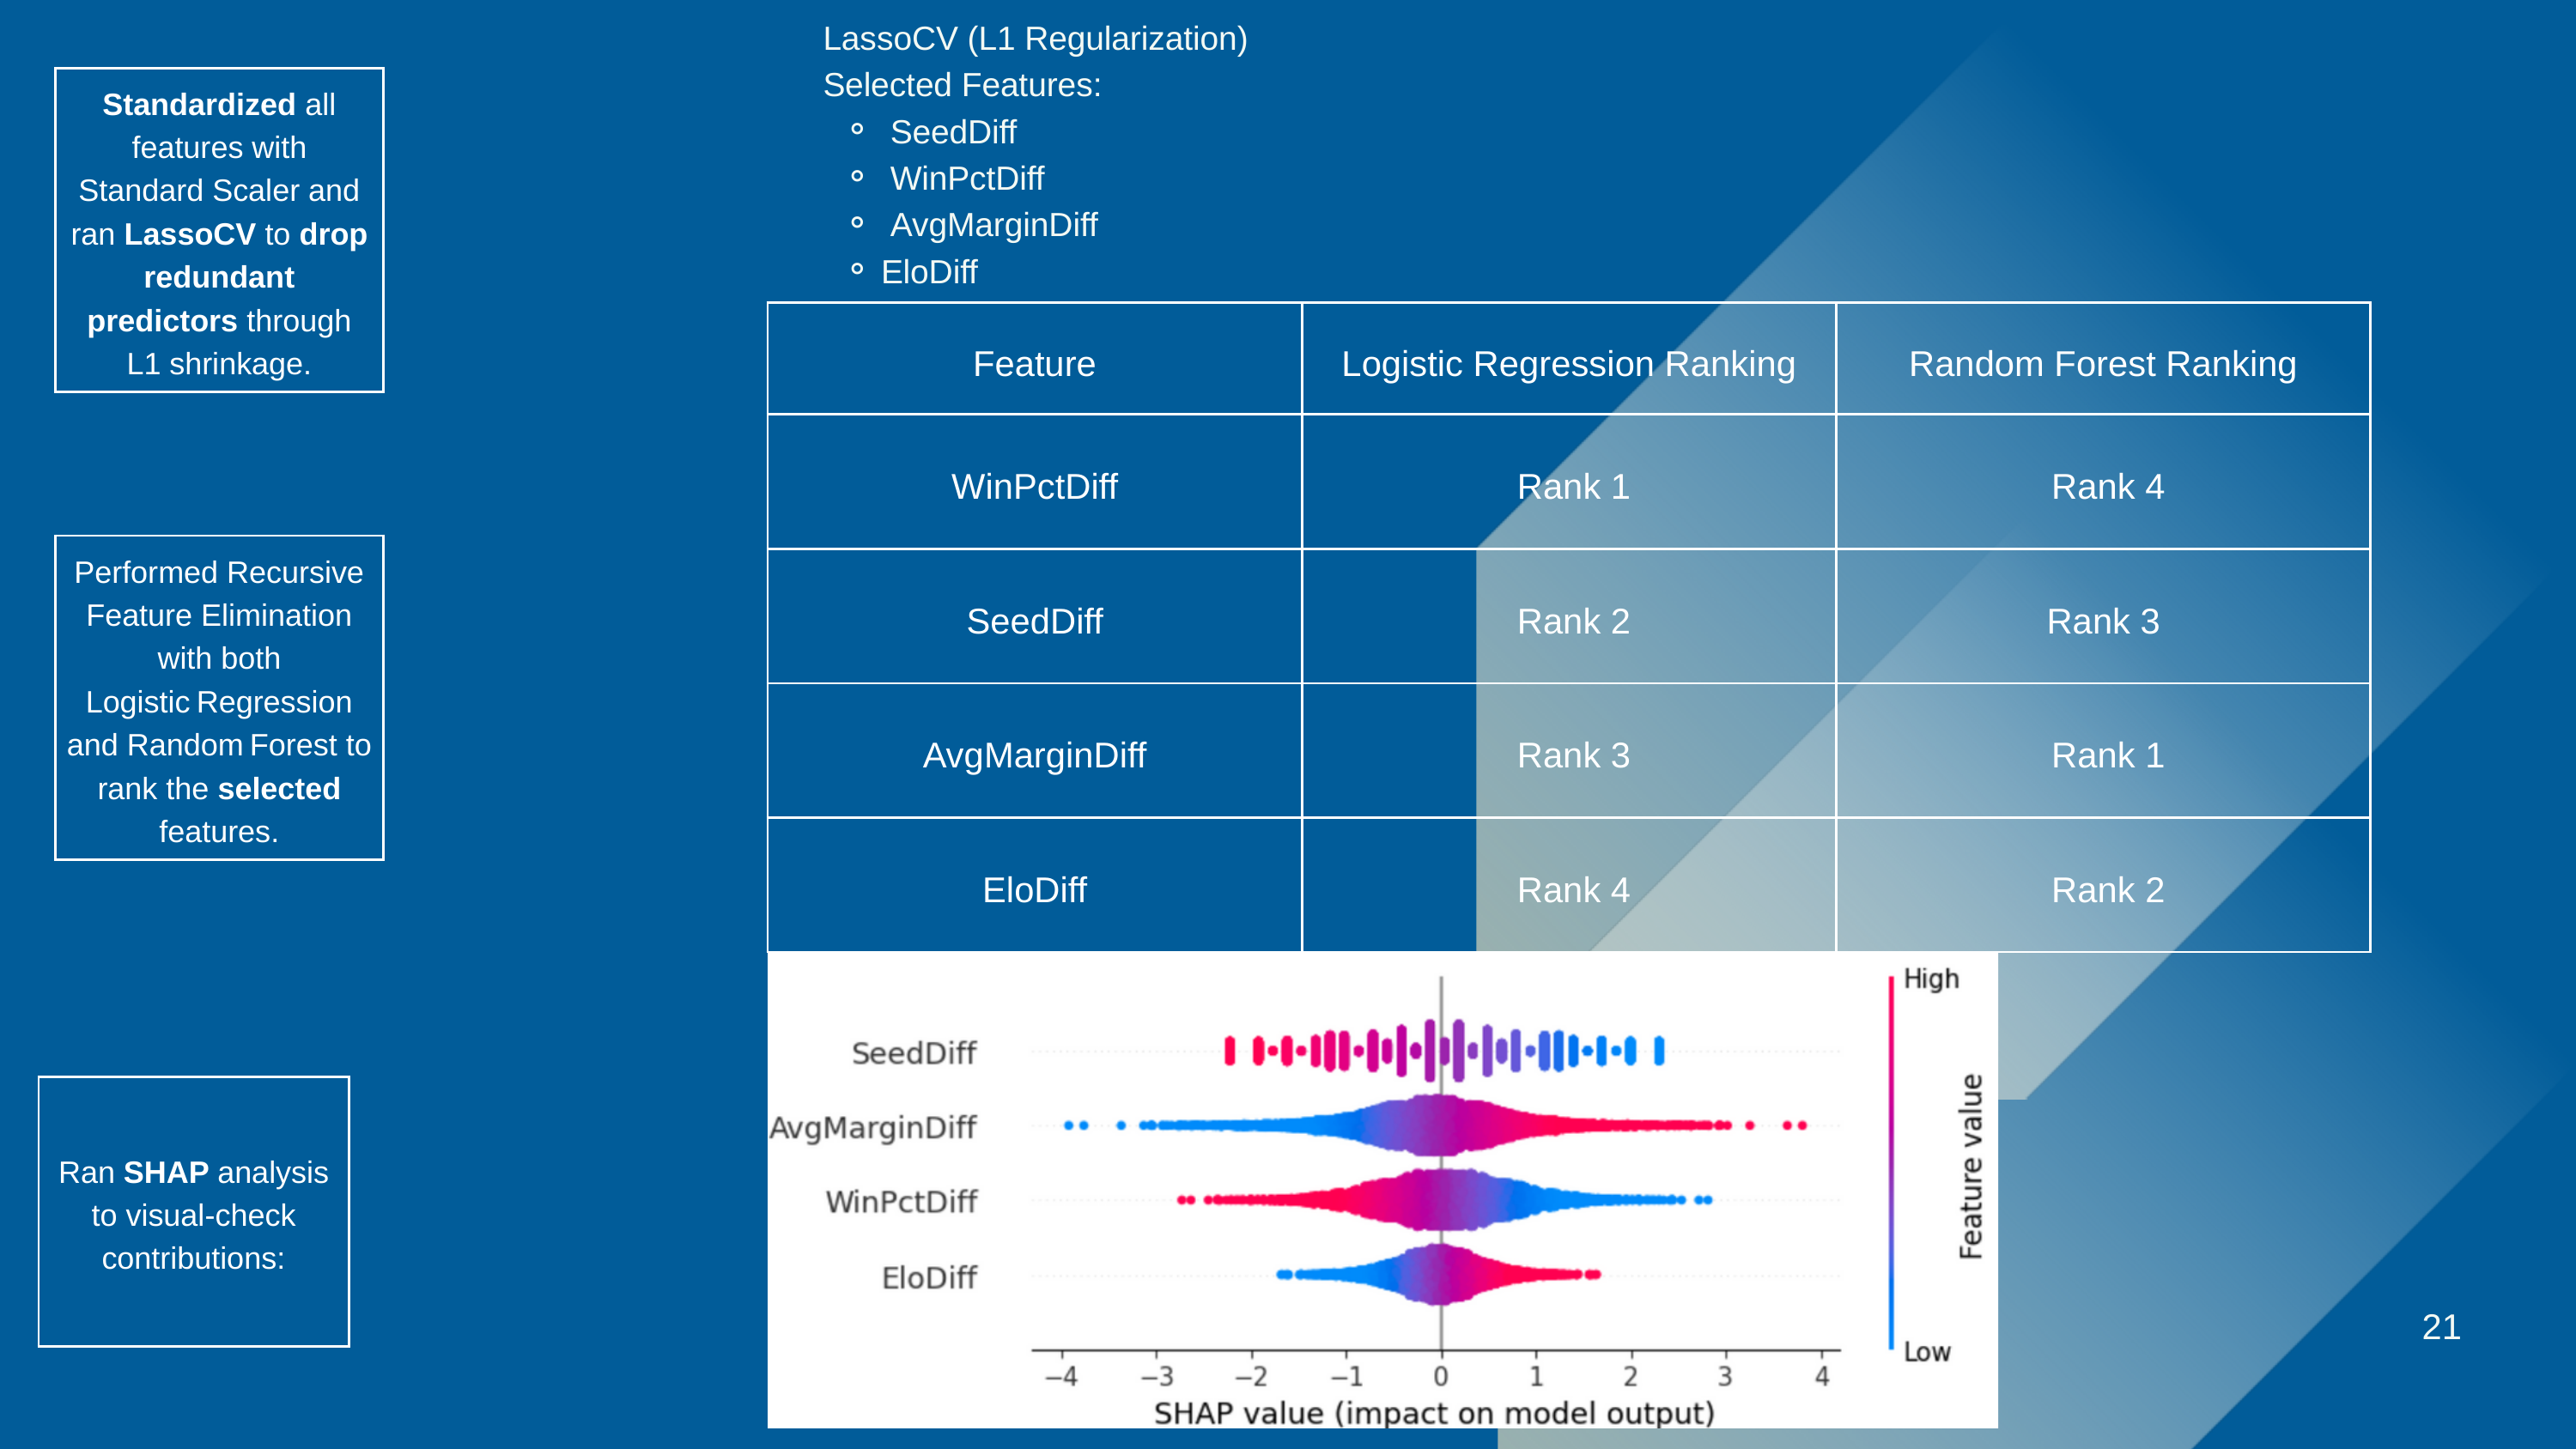

LassoCV (L1 Regularization)
      Selected Features:
 SeedDiff
 WinPctDiff
 AvgMarginDiff
EloDiff

| Standardized all features with Standard Scaler and ran LassoCV to drop redundant predictors through L1 shrinkage. |
| --- |
| Feature | Logistic Regression Ranking | Random Forest Ranking |
| --- | --- | --- |
| WinPctDiff | Rank 1 | Rank 4 |
| SeedDiff | Rank 2 | Rank 3 |
| AvgMarginDiff | Rank 3 | Rank 1 |
| EloDiff | Rank 4 | Rank 2 |

| Performed Recursive Feature Elimination with both Logistic Regression and Random Forest to rank the selected features. |
| --- |

| Ran SHAP analysis to visual‑check contributions: |
| --- |
21